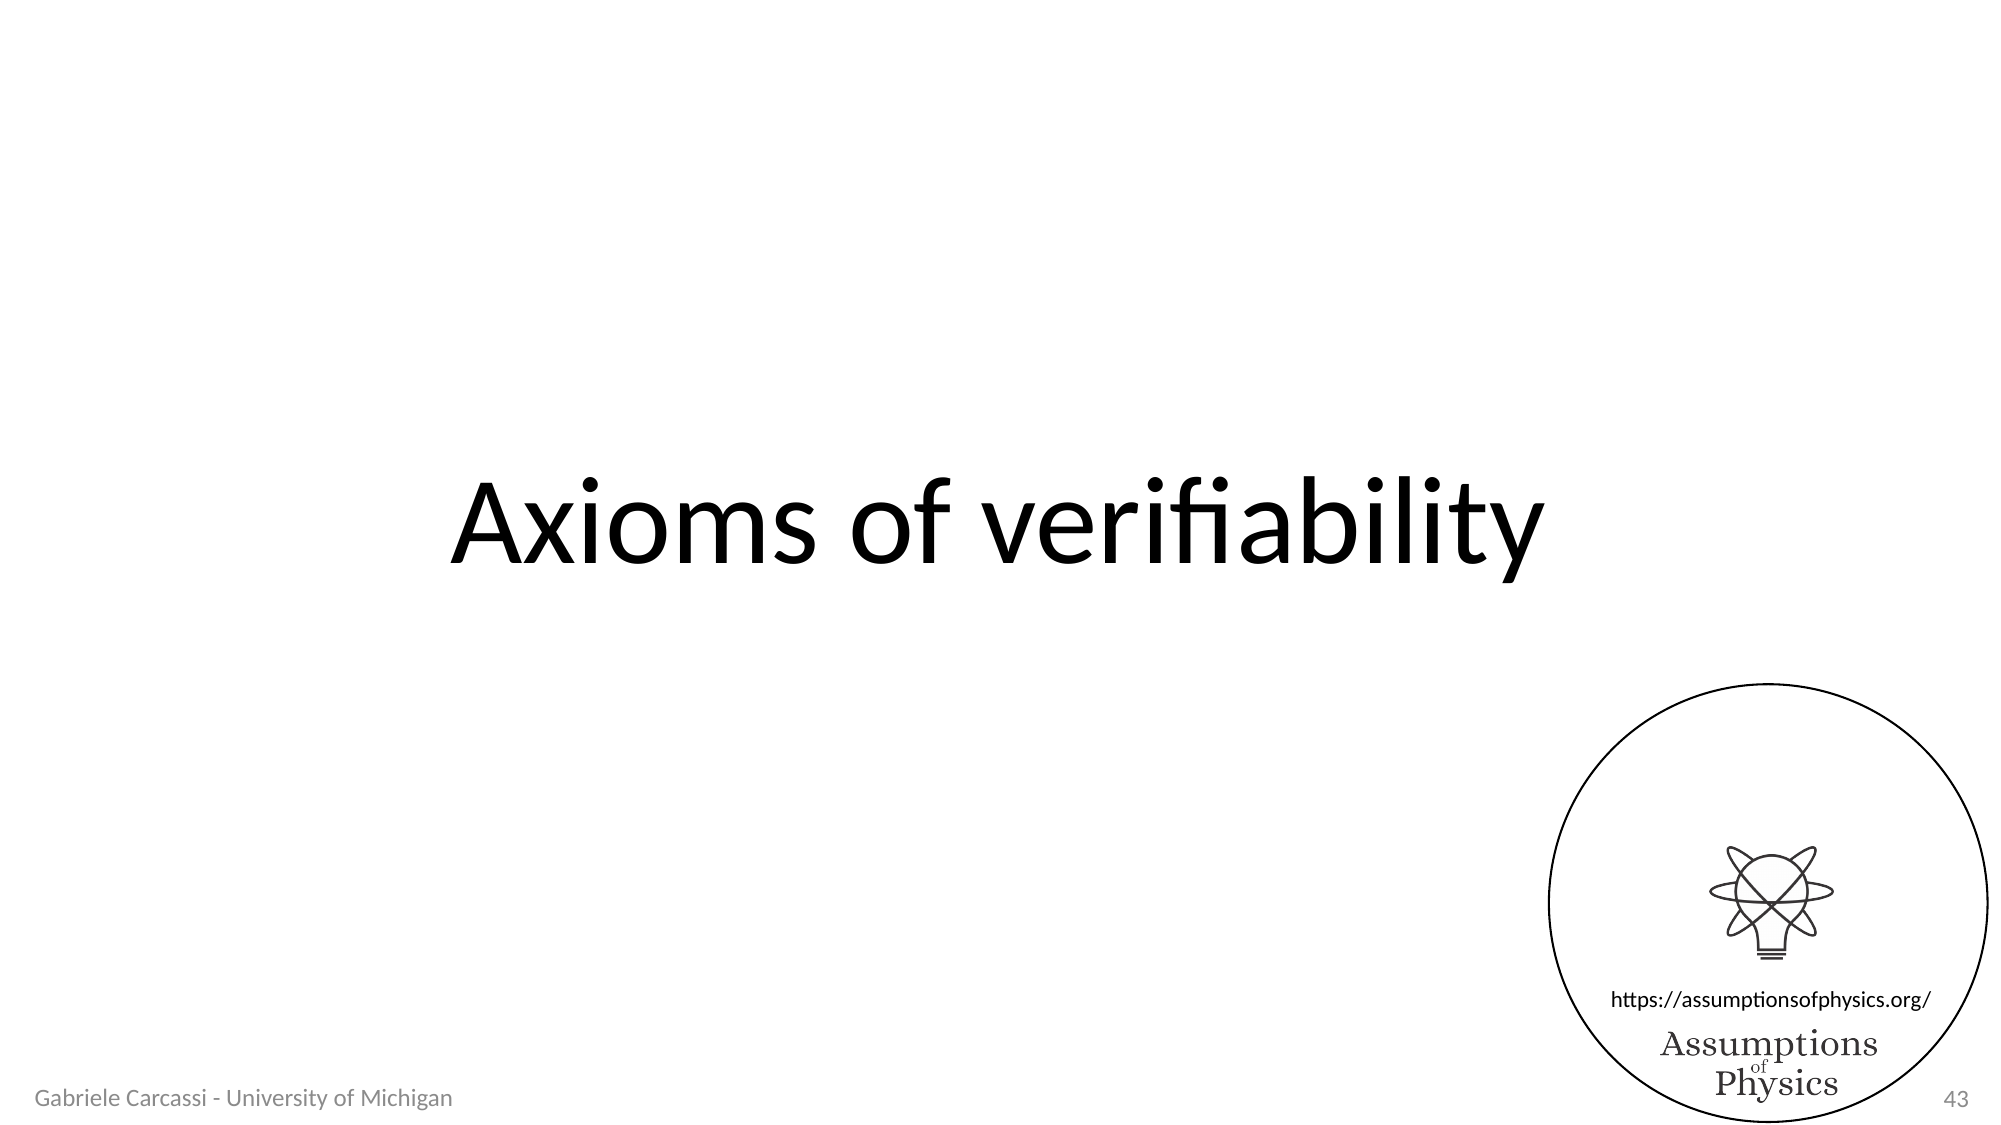

# Axioms of verifiability

Gabriele Carcassi - University of Michigan
43